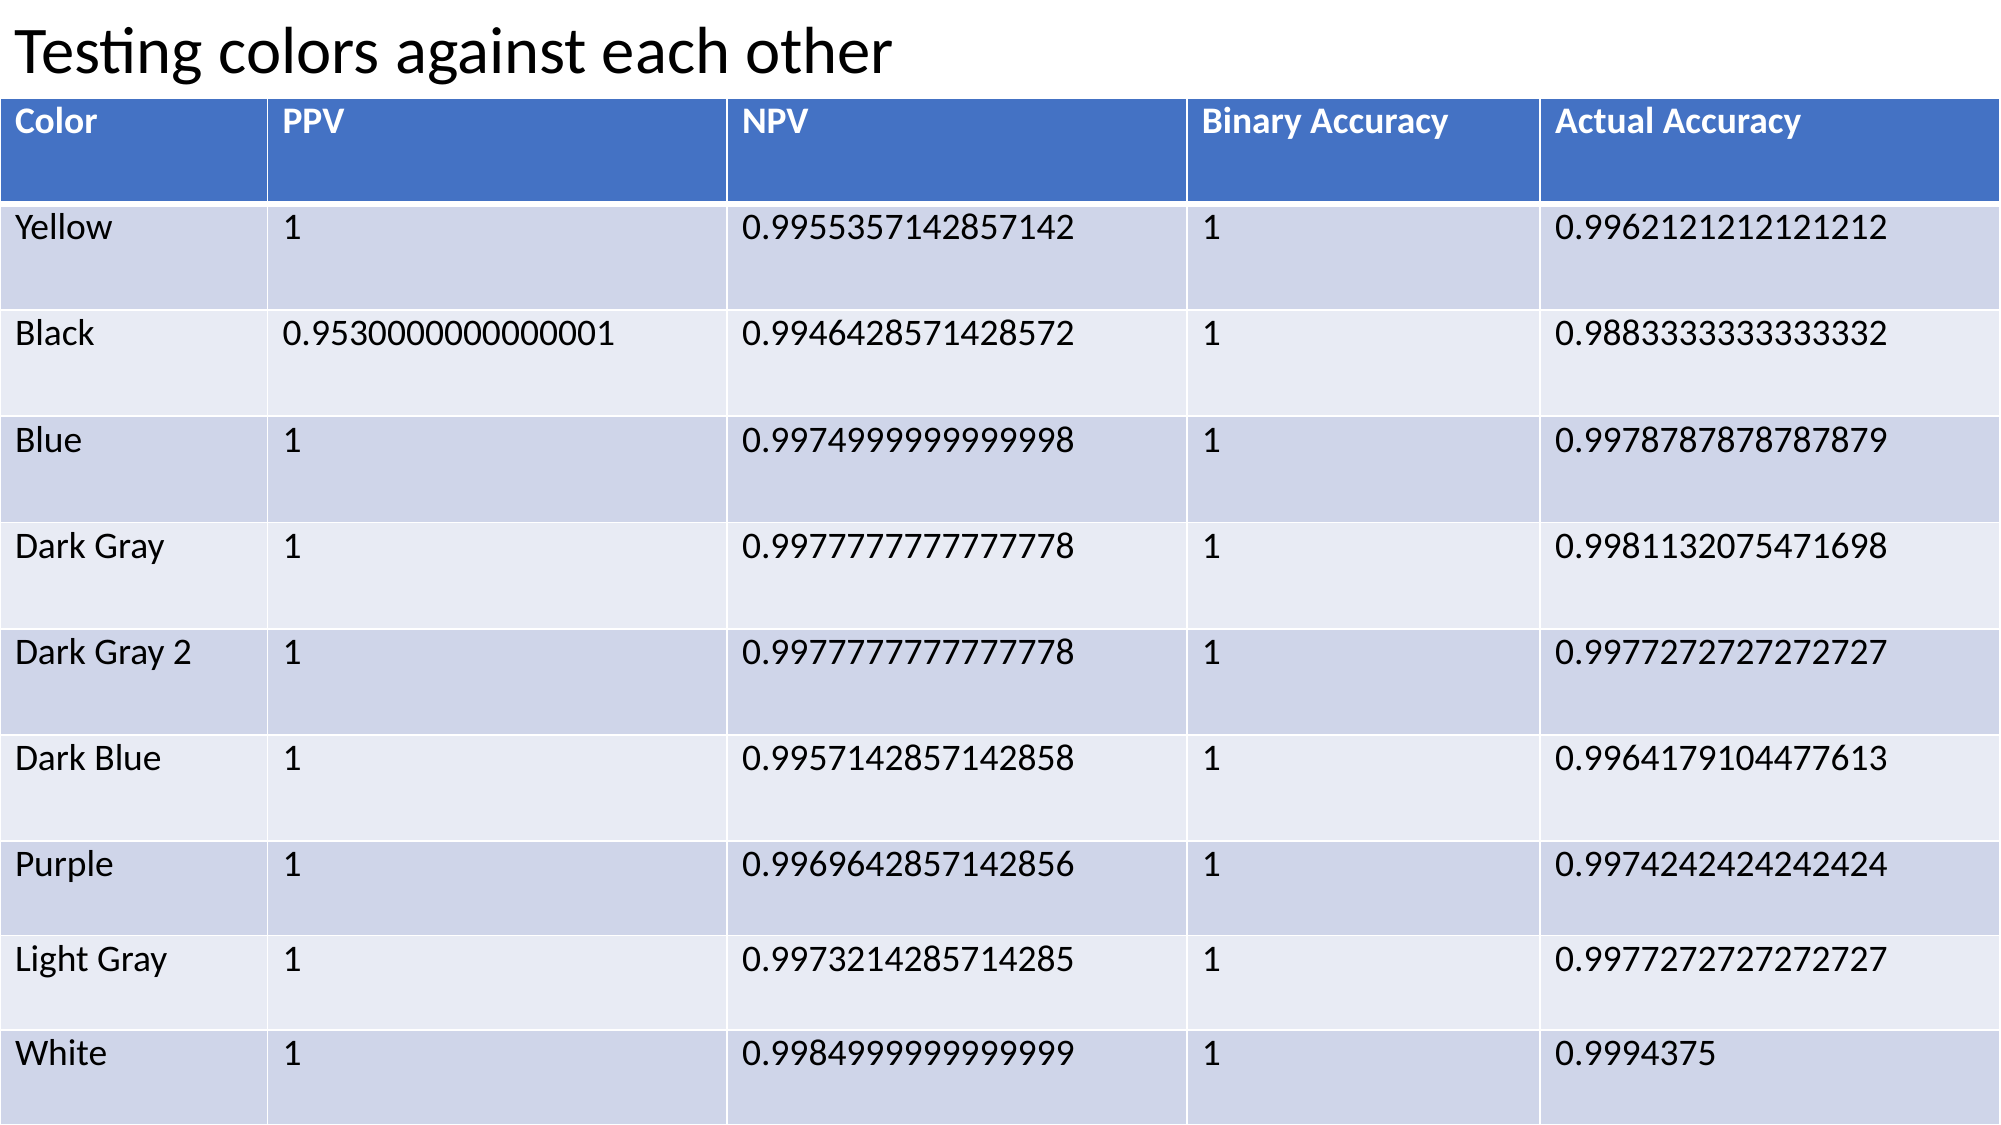

Testing colors against each other
| Color | PPV | NPV | Binary Accuracy | Actual Accuracy |
| --- | --- | --- | --- | --- |
| Yellow | 1 | 0.9955357142857142 | 1 | 0.9962121212121212 |
| Black | 0.9530000000000001 | 0.9946428571428572 | 1 | 0.9883333333333332 |
| Blue | 1 | 0.9974999999999998 | 1 | 0.9978787878787879 |
| Dark Gray | 1 | 0.9977777777777778 | 1 | 0.9981132075471698 |
| Dark Gray 2 | 1 | 0.9977777777777778 | 1 | 0.9977272727272727 |
| Dark Blue | 1 | 0.9957142857142858 | 1 | 0.9964179104477613 |
| Purple | 1 | 0.9969642857142856 | 1 | 0.9974242424242424 |
| Light Gray | 1 | 0.9973214285714285 | 1 | 0.9977272727272727 |
| White | 1 | 0.9984999999999999 | 1 | 0.9994375 |